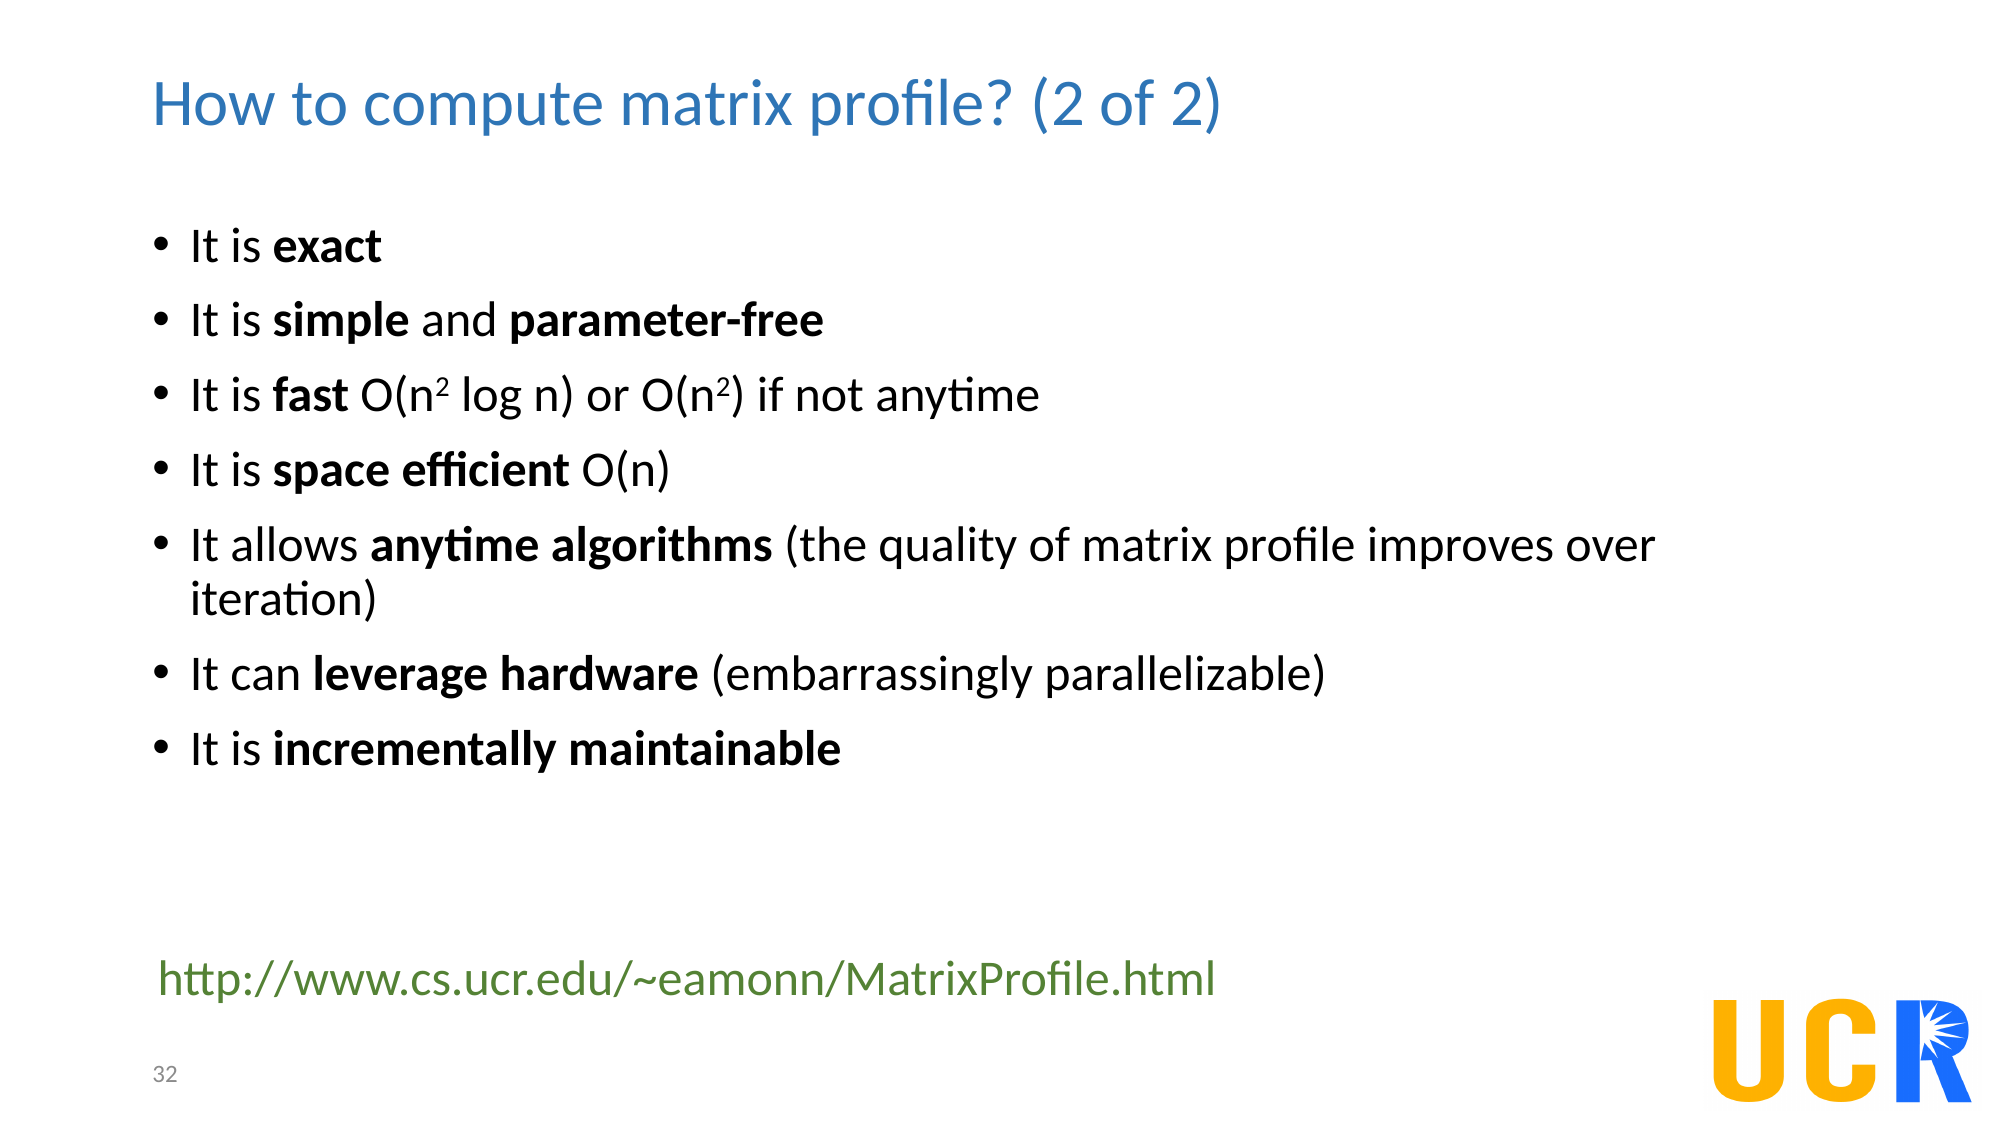

# How to compute matrix profile? (2 of 2)
It is exact
It is simple and parameter-free
It is fast O(n2 log n) or O(n2) if not anytime
It is space efficient O(n)
It allows anytime algorithms (the quality of matrix profile improves over iteration)
It can leverage hardware (embarrassingly parallelizable)
It is incrementally maintainable
http://www.cs.ucr.edu/~eamonn/MatrixProfile.html
32